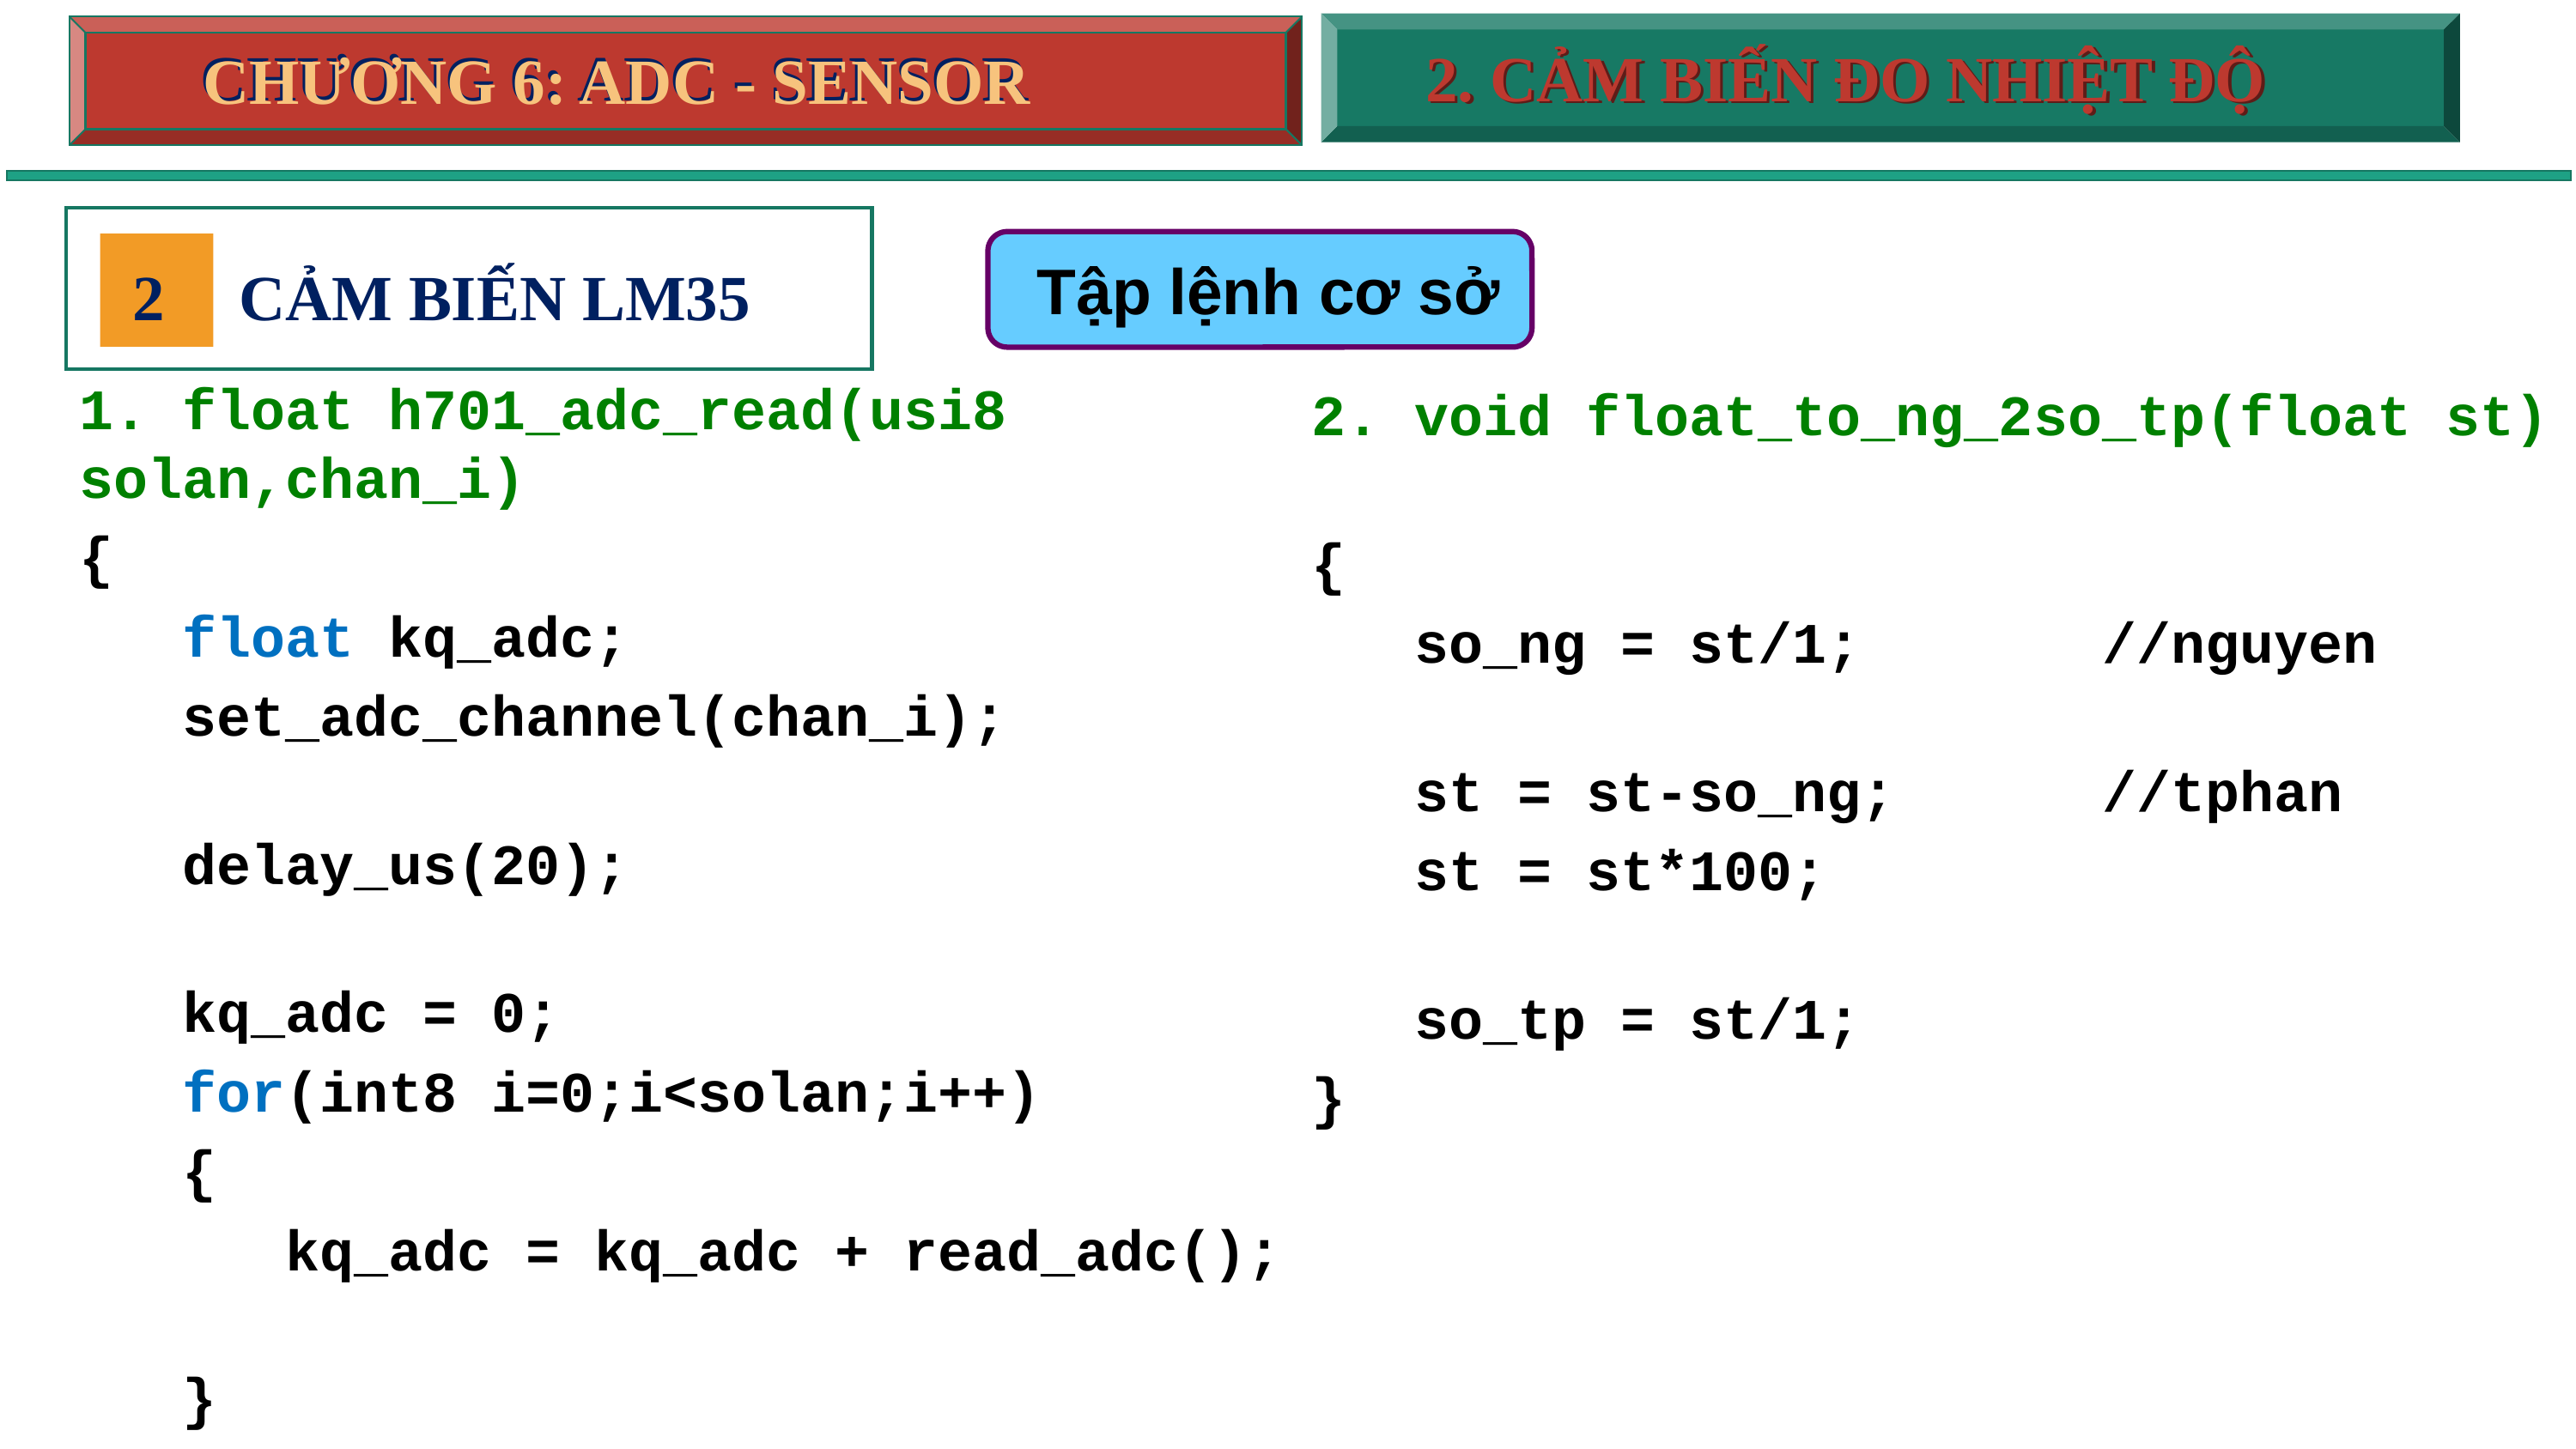

CHƯƠNG 6: ADC - SENSOR
2. CẢM BIẾN ĐO NHIỆT ĐỘ
2. CẢM BIẾN ĐO NHIỆT ĐỘ
CHƯƠNG 6: ADC - SENSOR

Tập lệnh cơ sở
2
CẢM BIẾN LM35
1. float h701_adc_read(usi8 solan,chan_i)
{
   float kq_adc;
   set_adc_channel(chan_i);
   delay_us(20);
   kq_adc = 0;
   for(int8 i=0;i<solan;i++)
   {
      kq_adc = kq_adc + read_adc();
   }
   kq_adc = kq_adc/solan;
   return kq_adc;
}
2. void float_to_ng_2so_tp(float st)
{
   so_ng = st/1;       //nguyen
   st = st-so_ng;      //tphan
   st = st*100;
   so_tp = st/1;
}